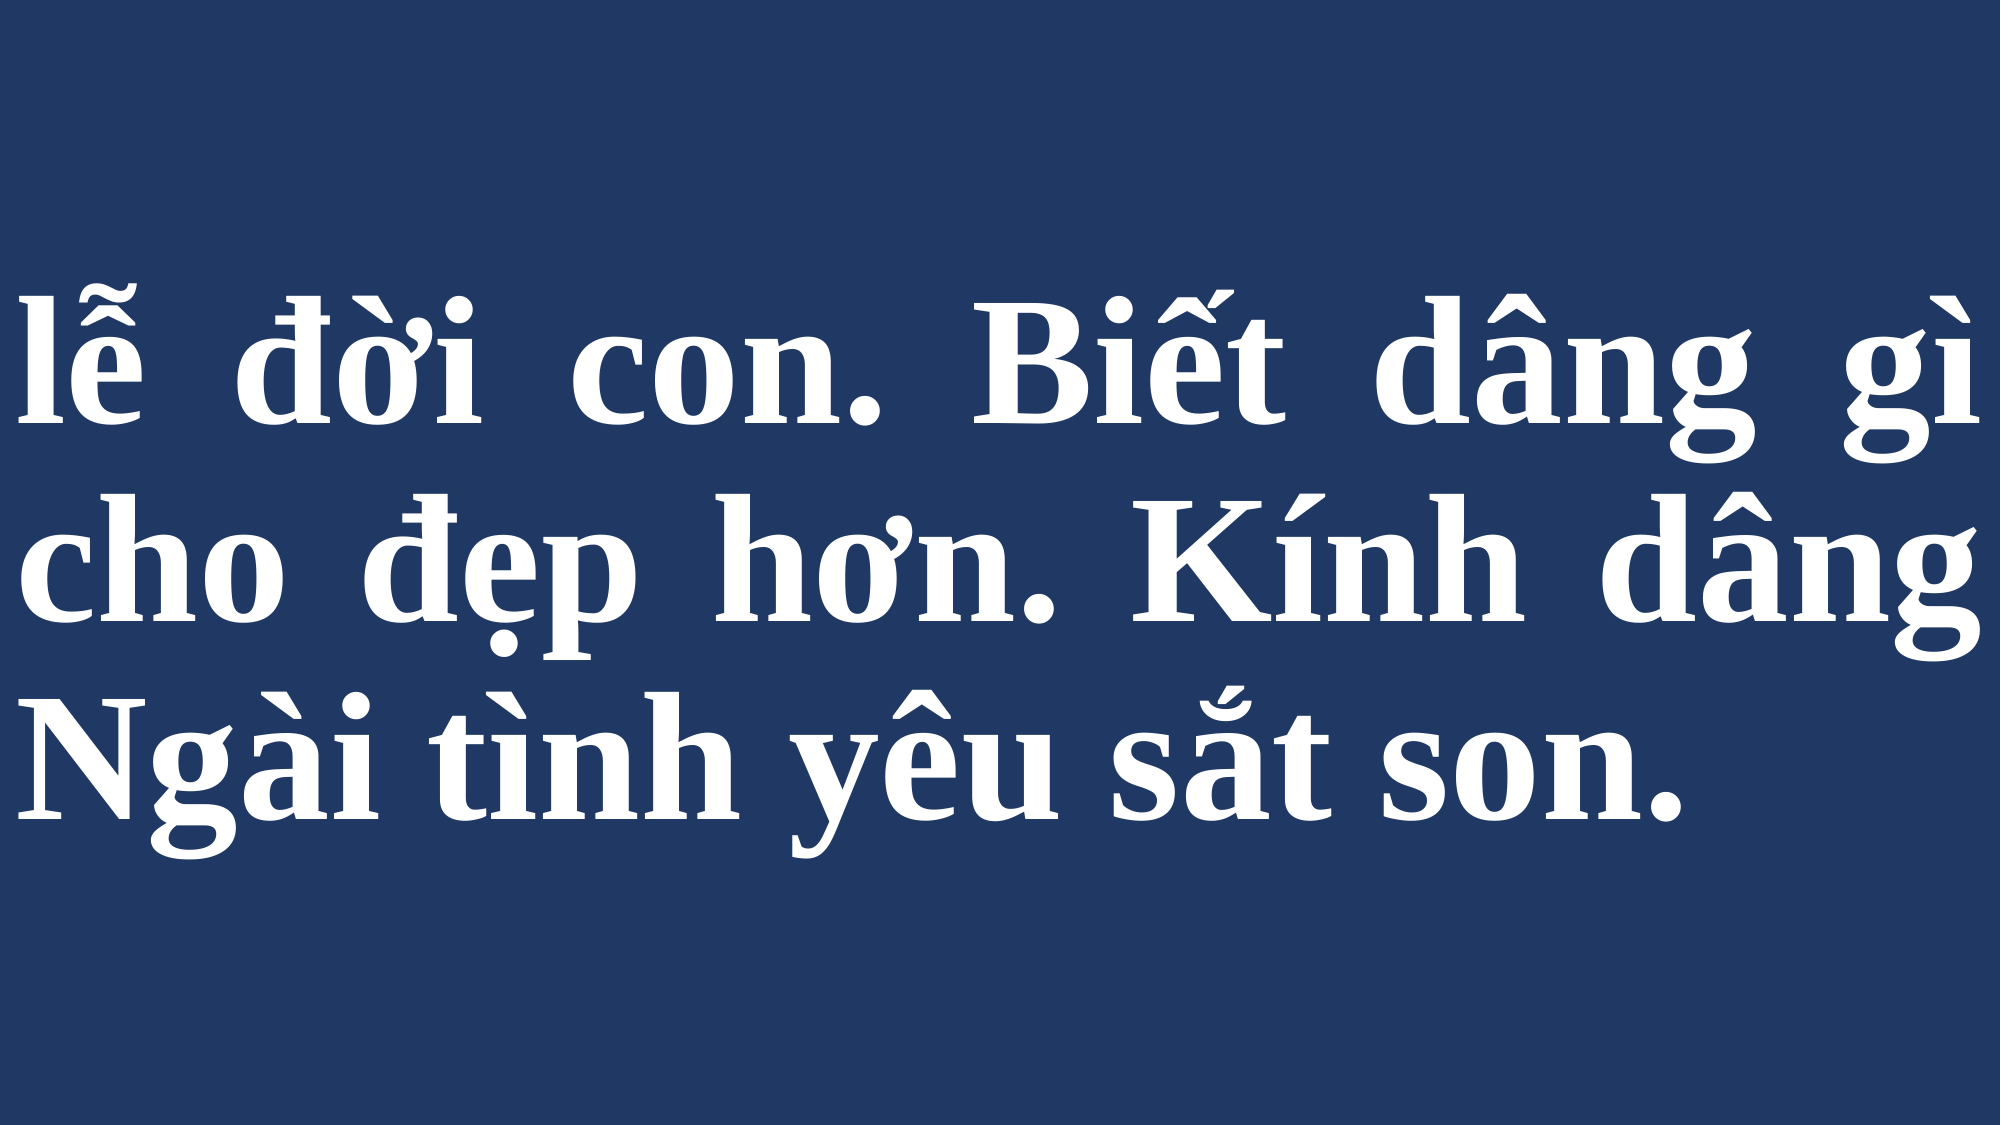

# lễ đời con. Biết dâng gì cho đẹp hơn. Kính dâng Ngài tình yêu sắt son.